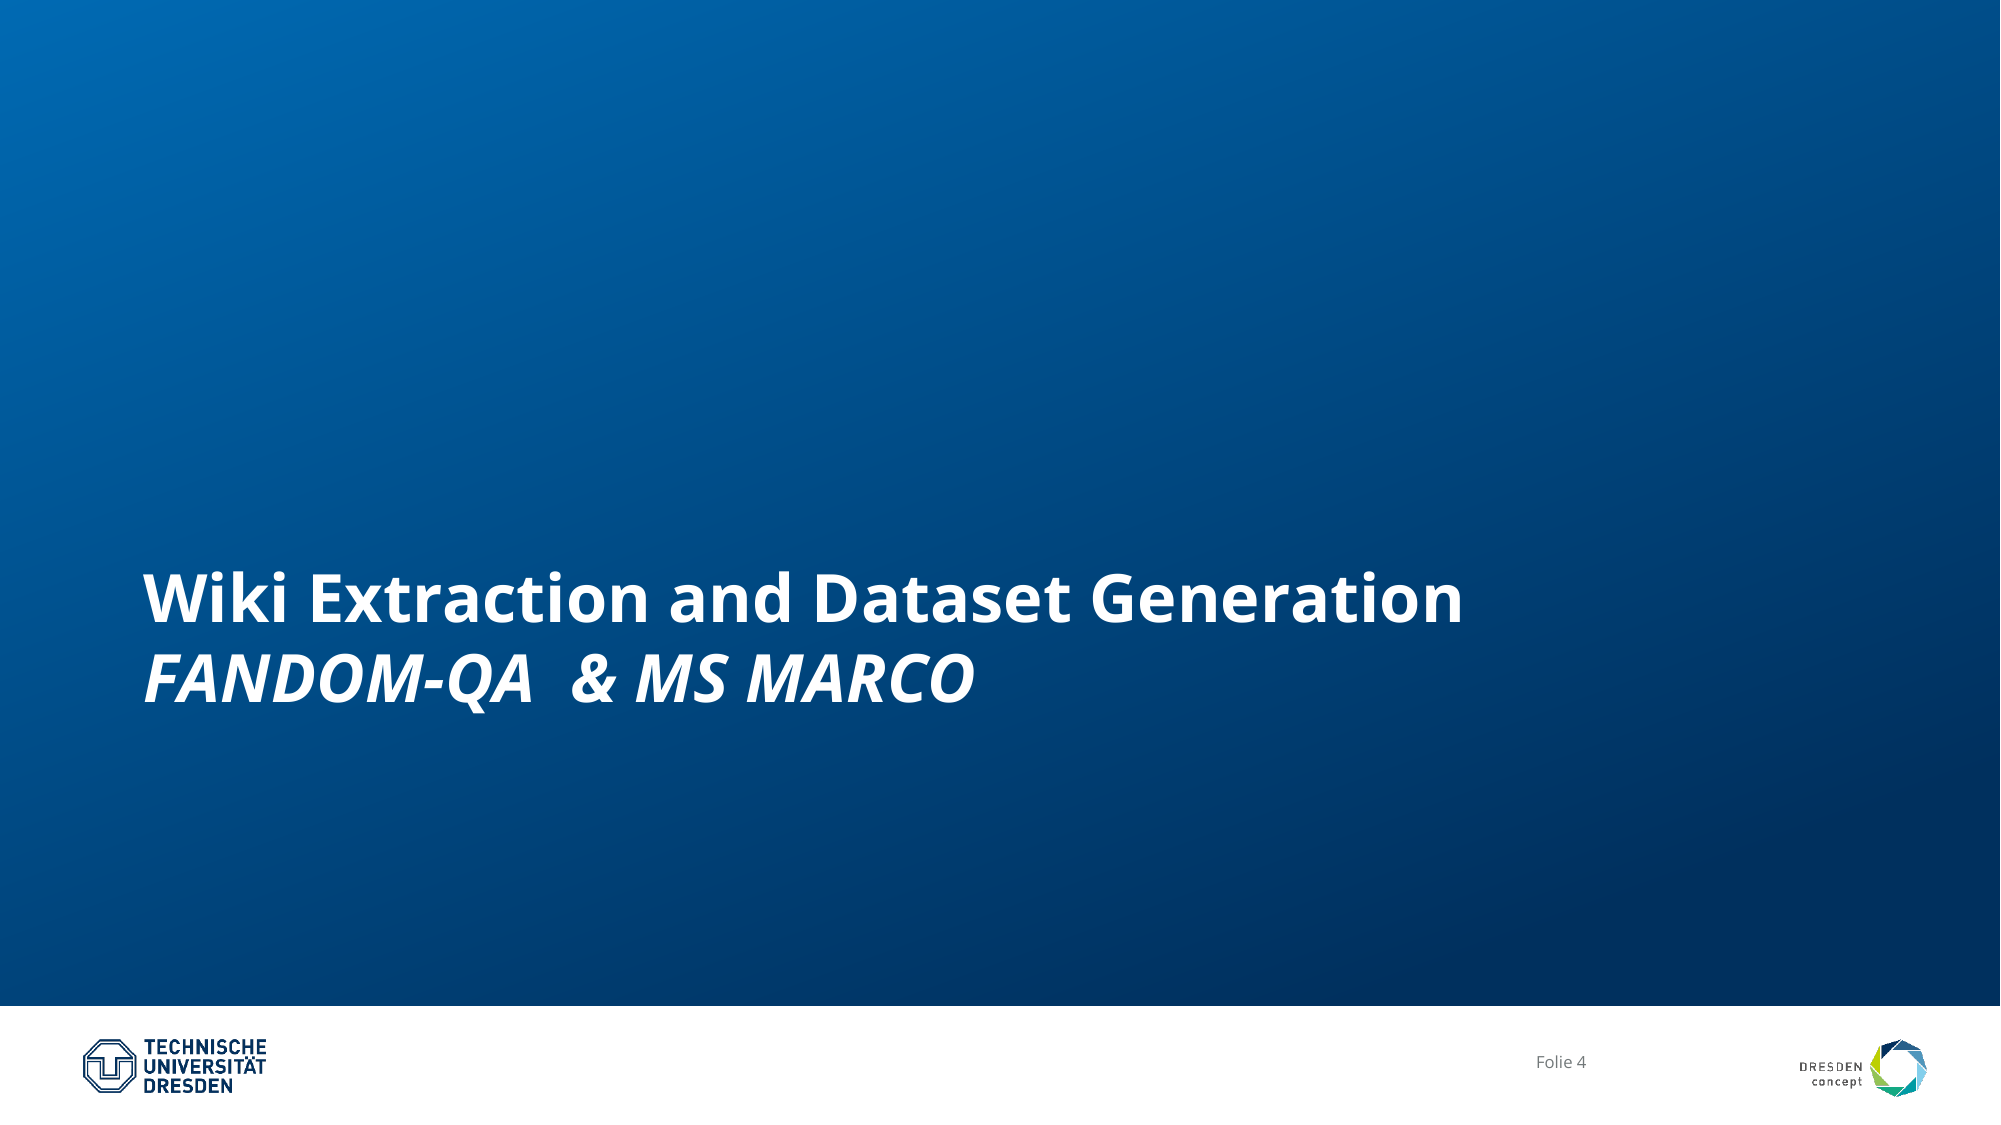

# Wiki Extraction and Dataset Generation FANDOM-QA  & MS MARCO